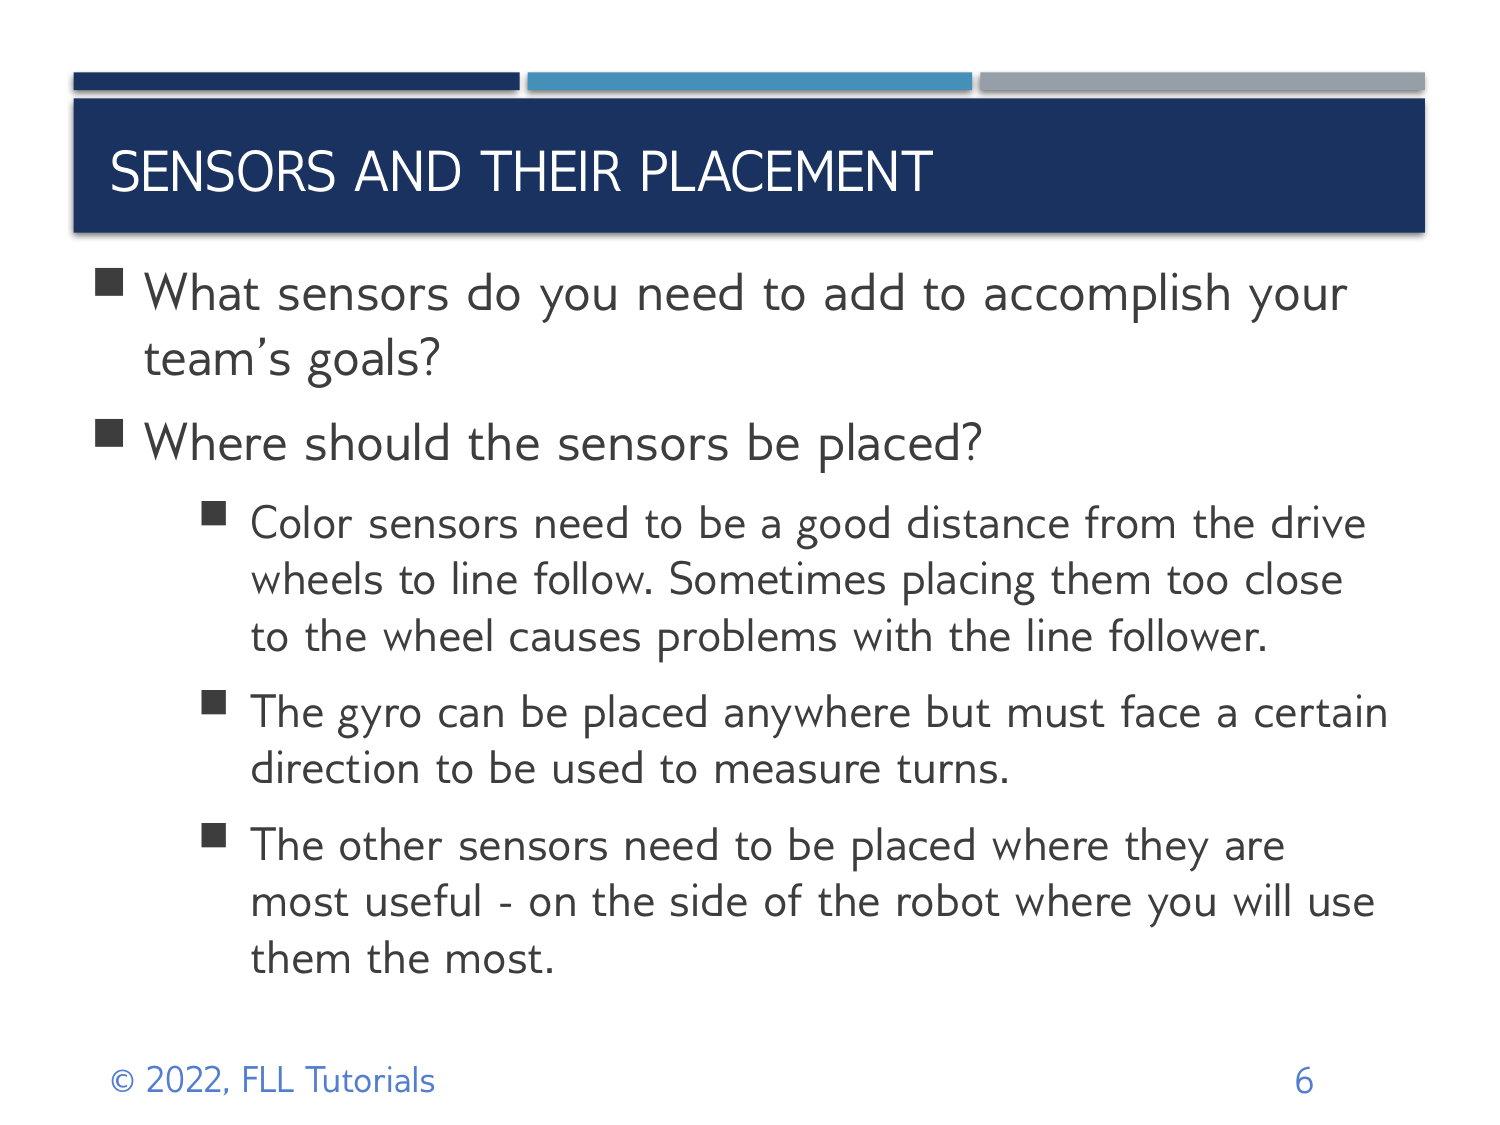

# Sensors And their placement
What sensors do you need to add to accomplish your team’s goals?
Where should the sensors be placed?
Color sensors need to be a good distance from the drive wheels to line follow. Sometimes placing them too close to the wheel causes problems with the line follower.
The gyro can be placed anywhere but must face a certain direction to be used to measure turns.
The other sensors need to be placed where they are most useful - on the side of the robot where you will use them the most.
© 2022, FLL Tutorials
6